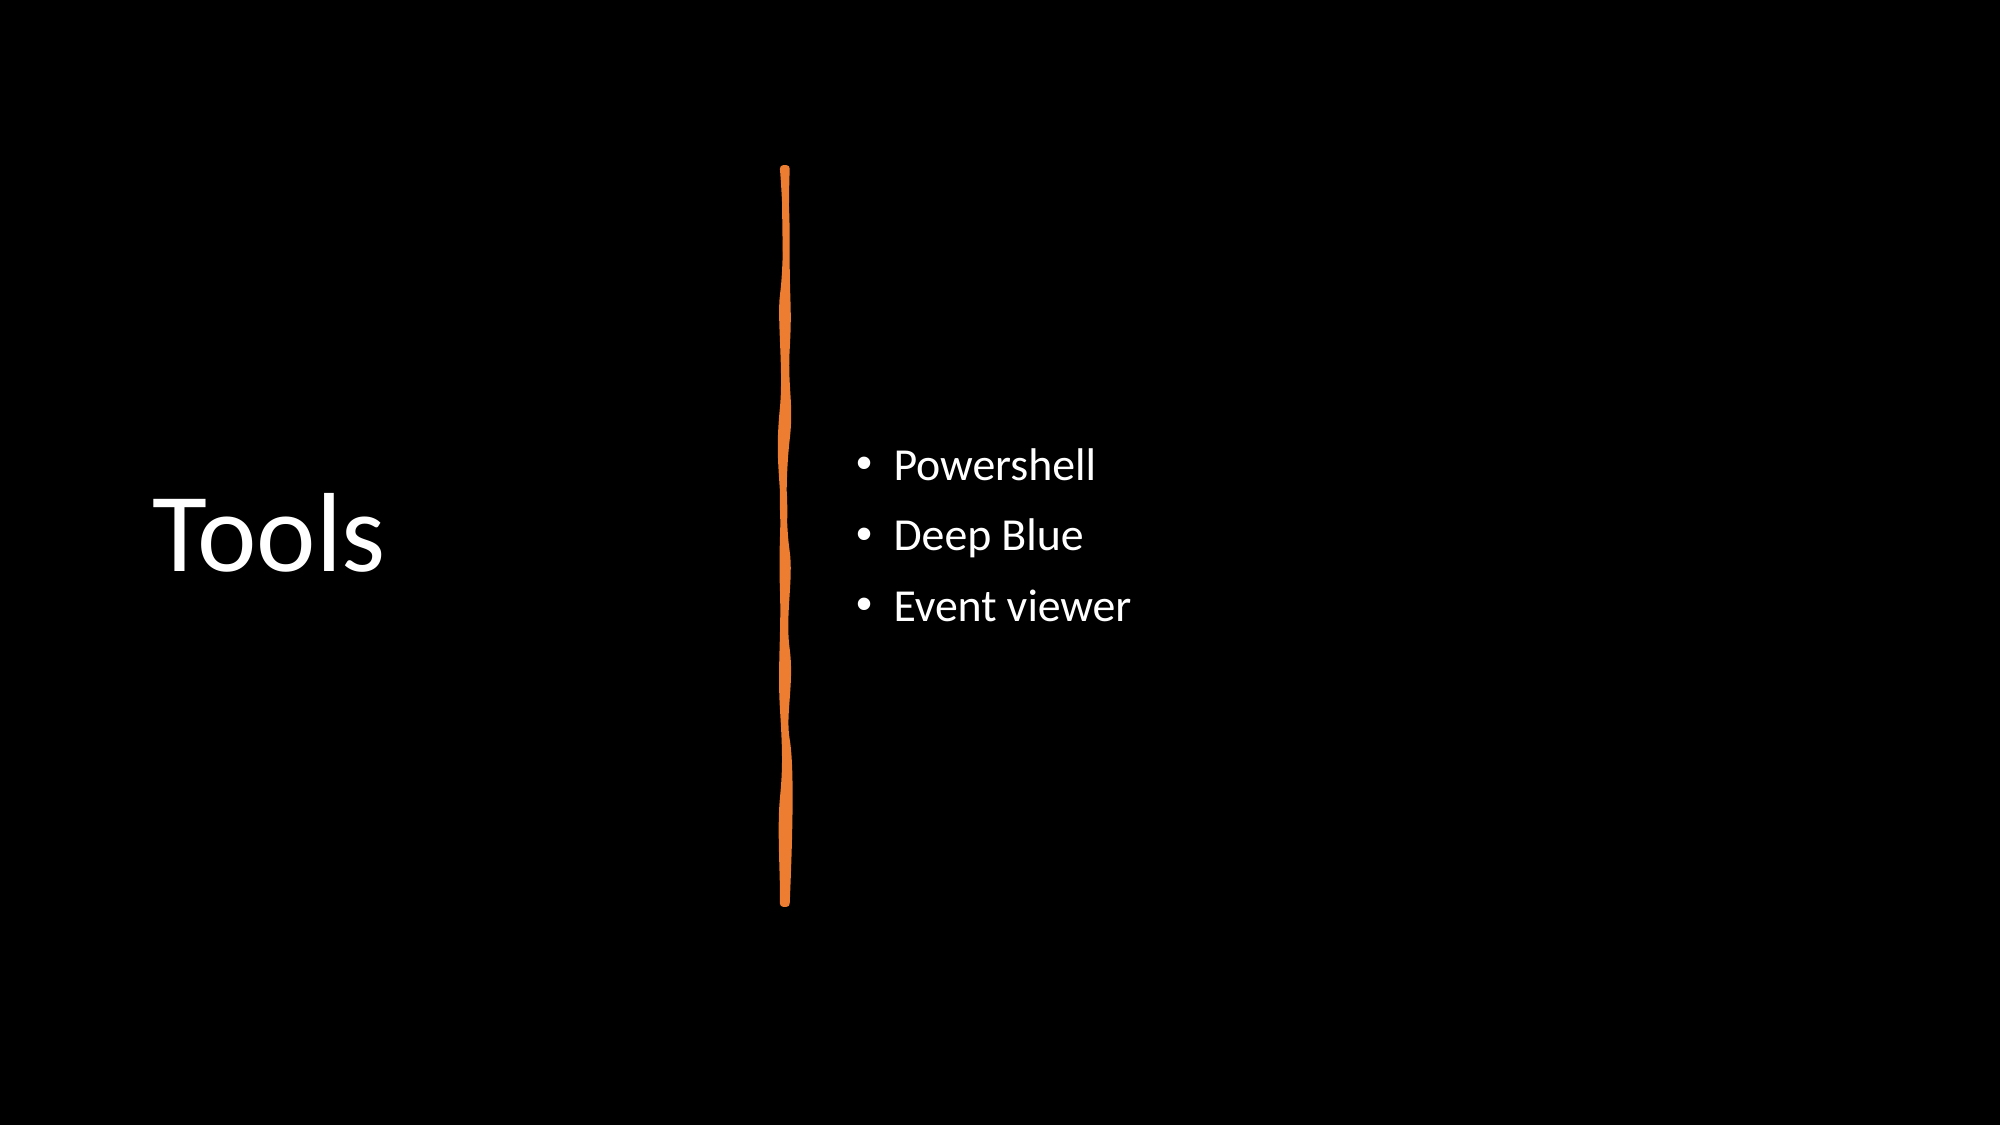

# Tools
Powershell
Deep Blue
Event viewer